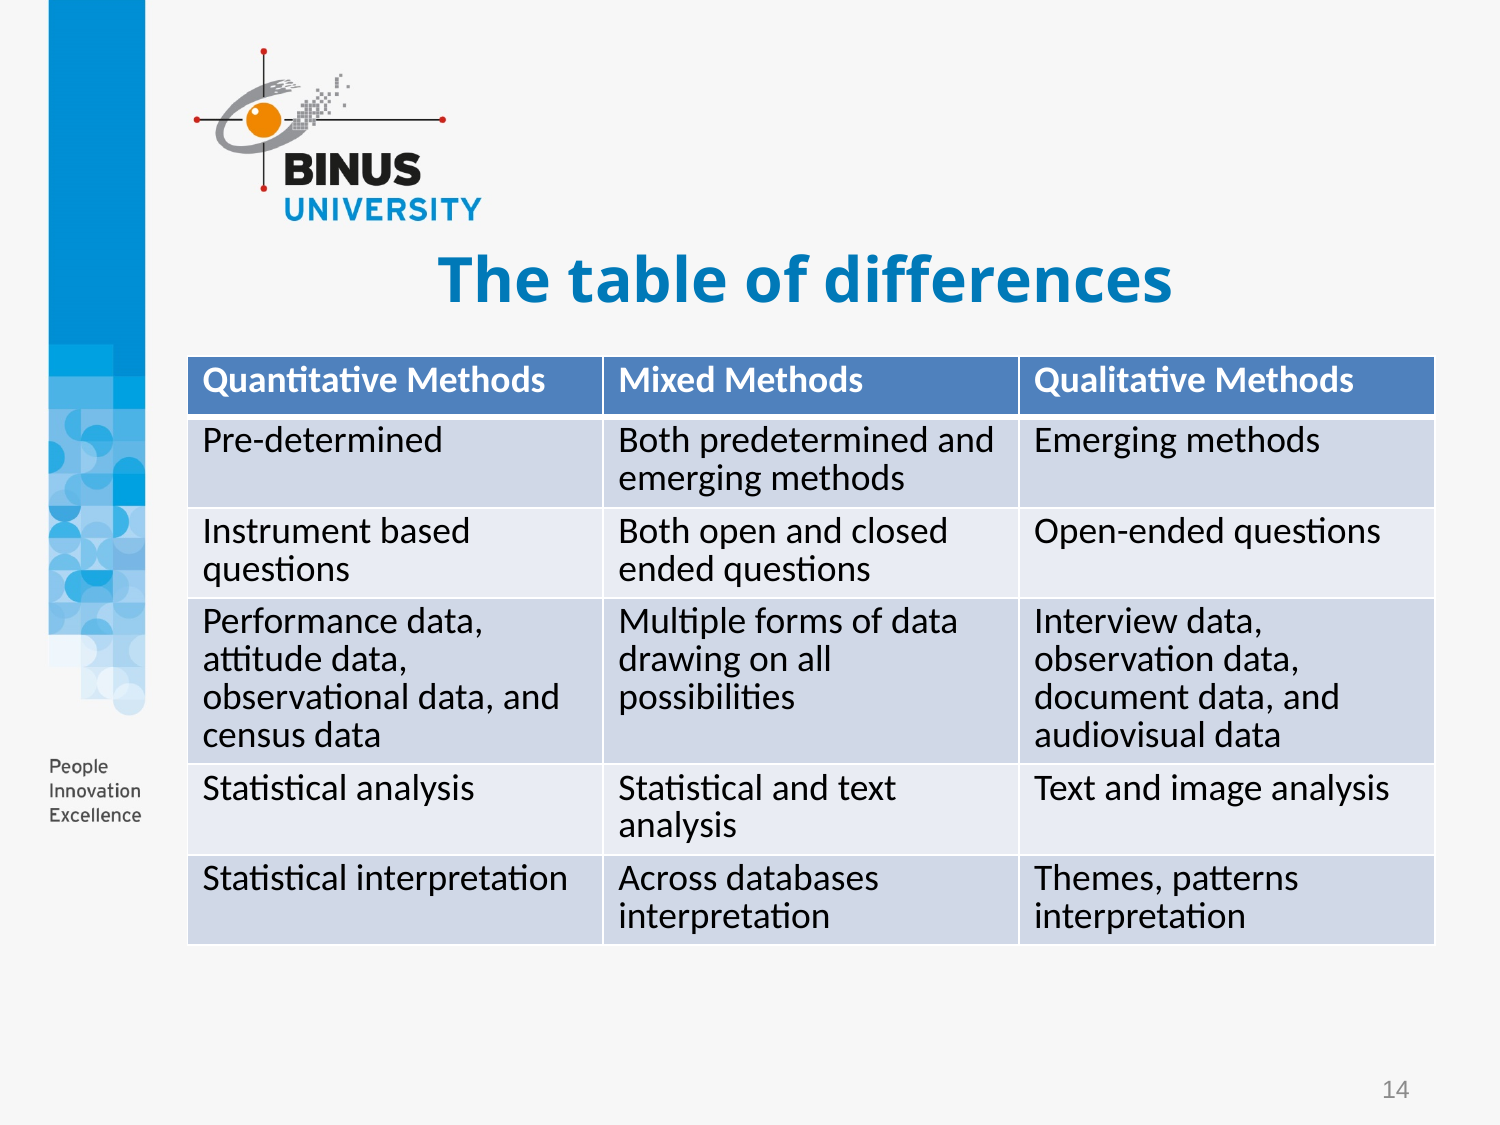

# The table of differences
| Quantitative Methods | Mixed Methods | Qualitative Methods |
| --- | --- | --- |
| Pre-determined | Both predetermined and emerging methods | Emerging methods |
| Instrument based questions | Both open and closed ended questions | Open-ended questions |
| Performance data, attitude data, observational data, and census data | Multiple forms of data drawing on all possibilities | Interview data, observation data, document data, and audiovisual data |
| Statistical analysis | Statistical and text analysis | Text and image analysis |
| Statistical interpretation | Across databases interpretation | Themes, patterns interpretation |

14